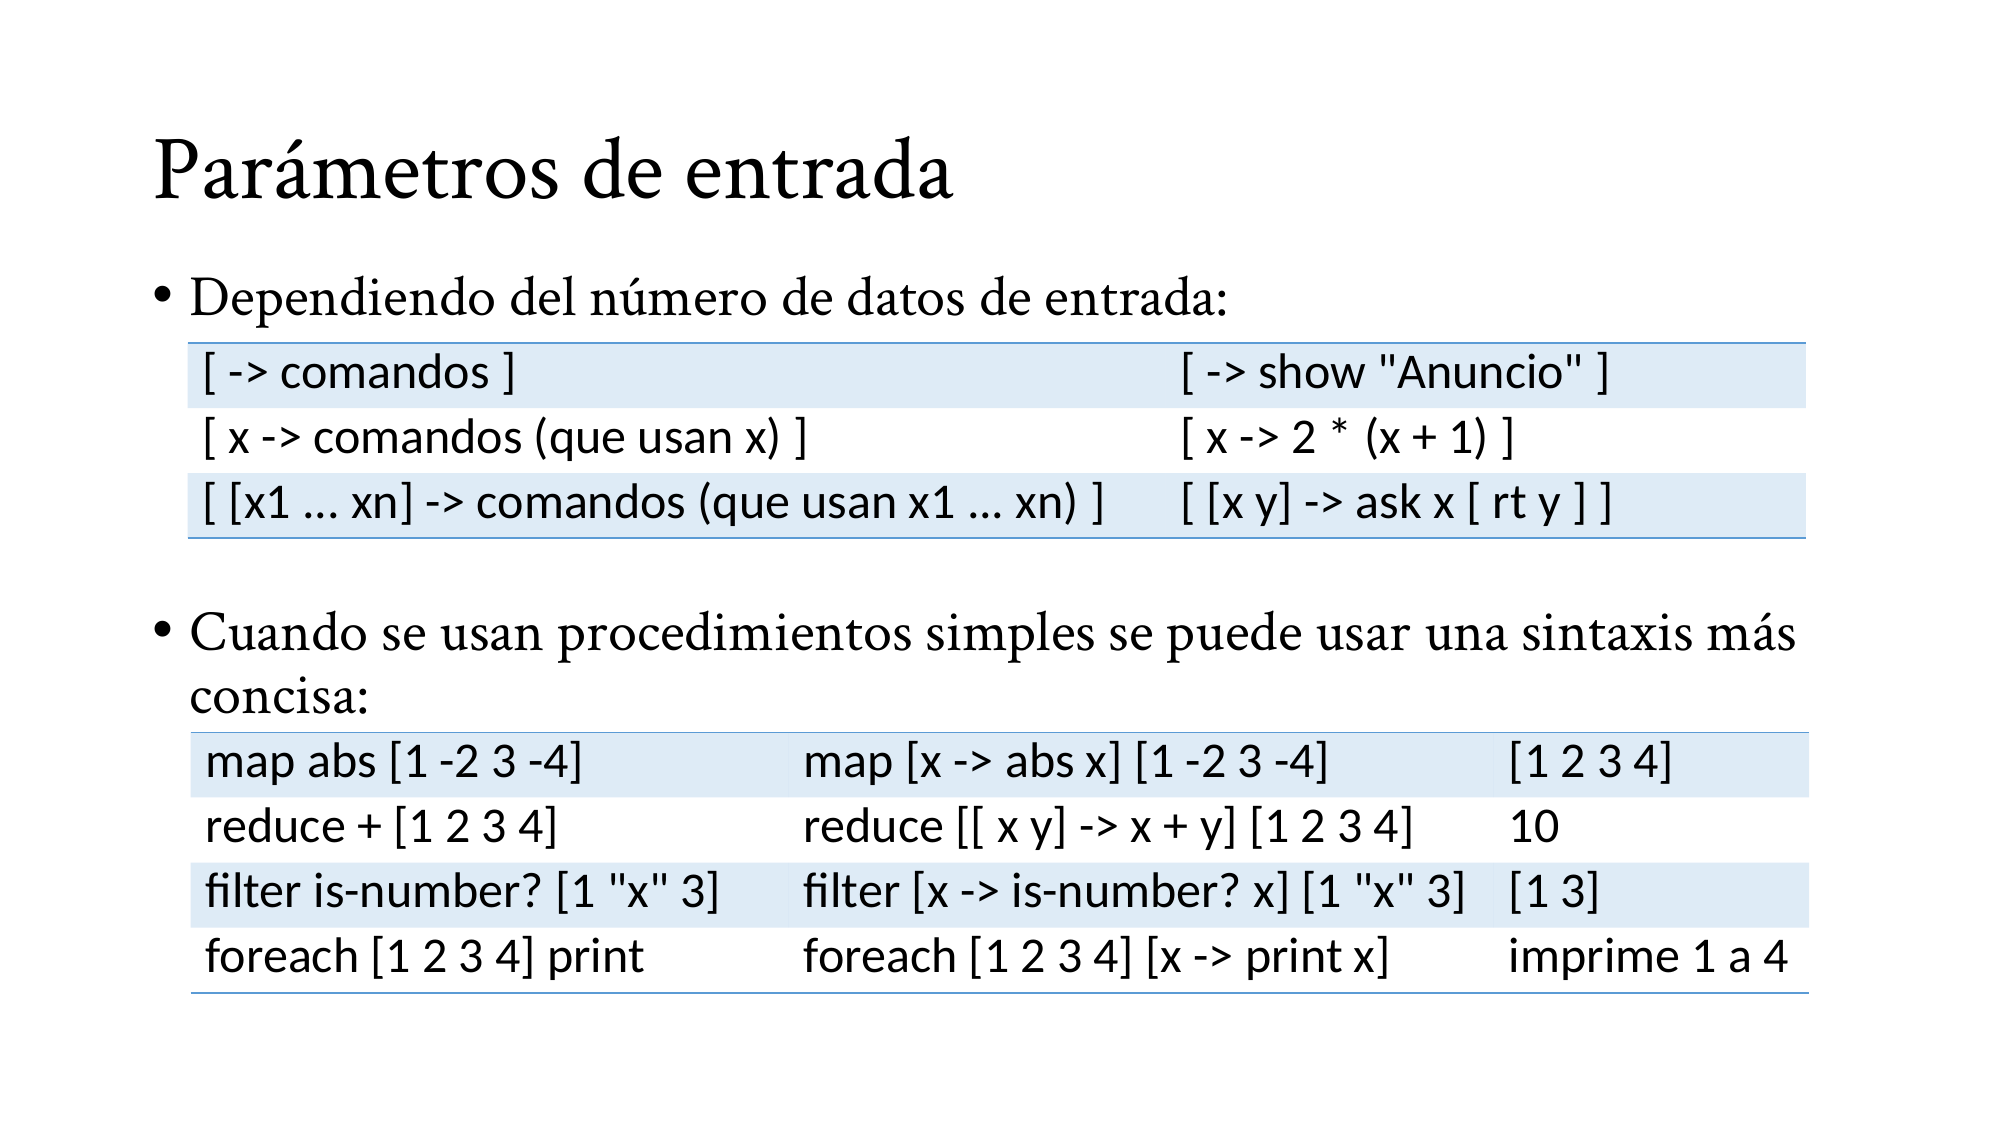

# Parámetros de entrada
Dependiendo del número de datos de entrada:

Cuando se usan procedimientos simples se puede usar una sintaxis más concisa:
| [ -> comandos ] | [ -> show "Anuncio" ] |
| --- | --- |
| [ x -> comandos (que usan x) ] | [ x -> 2 \* (x + 1) ] |
| [ [x1 ... xn] -> comandos (que usan x1 ... xn) ] | [ [x y] -> ask x [ rt y ] ] |
| map abs [1 -2 3 -4] | map [x -> abs x] [1 -2 3 -4] | [1 2 3 4] |
| --- | --- | --- |
| reduce + [1 2 3 4] | reduce [[ x y] -> x + y] [1 2 3 4] | 10 |
| filter is-number? [1 "x" 3] | filter [x -> is-number? x] [1 "x" 3] | [1 3] |
| foreach [1 2 3 4] print | foreach [1 2 3 4] [x -> print x] | imprime 1 a 4 |